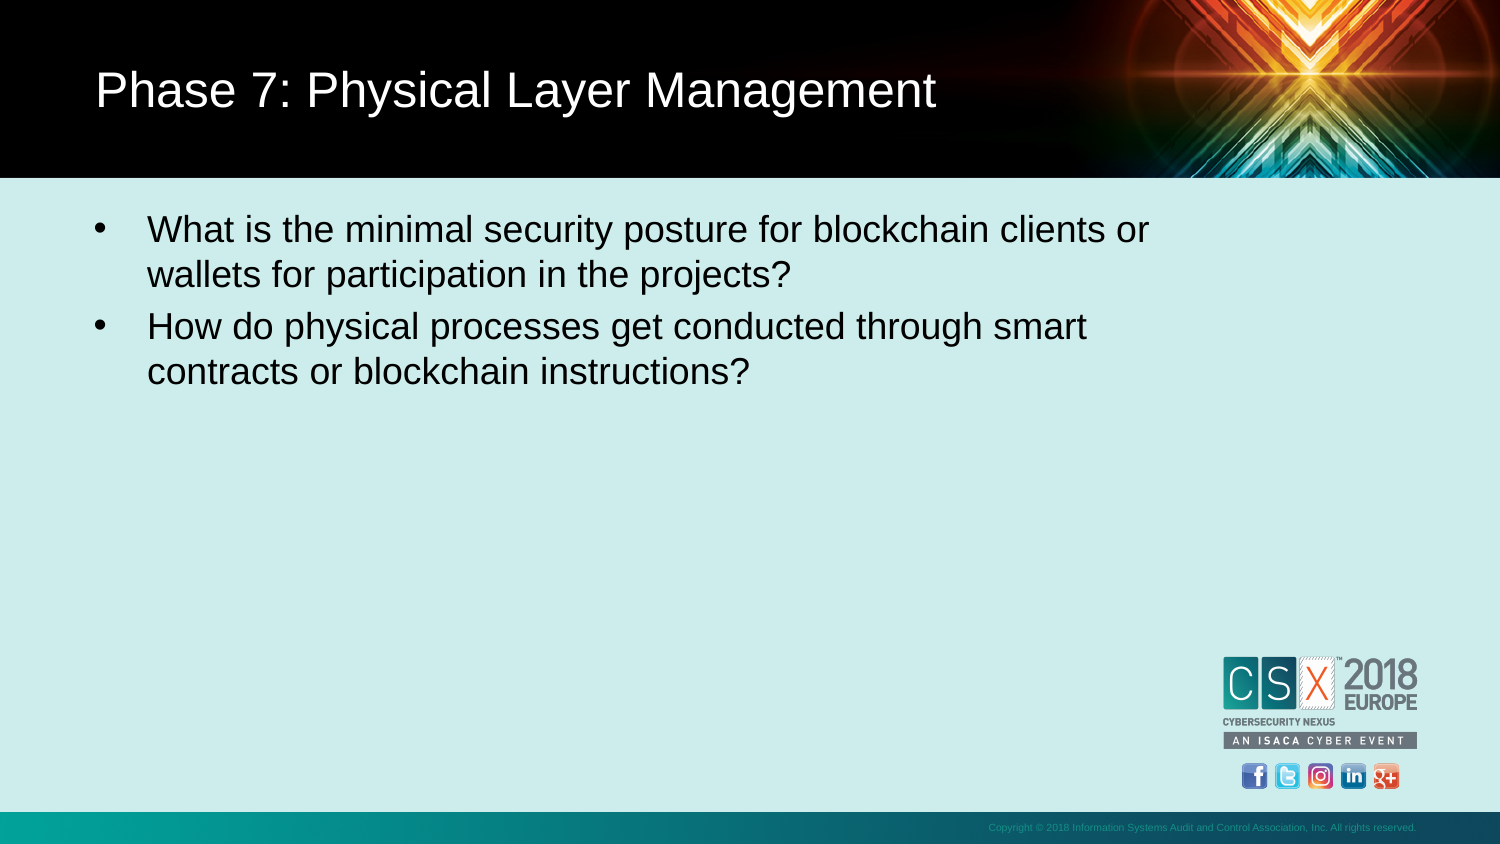

Phase 7: Physical Layer Management
What is the minimal security posture for blockchain clients or wallets for participation in the projects?
How do physical processes get conducted through smart contracts or blockchain instructions?